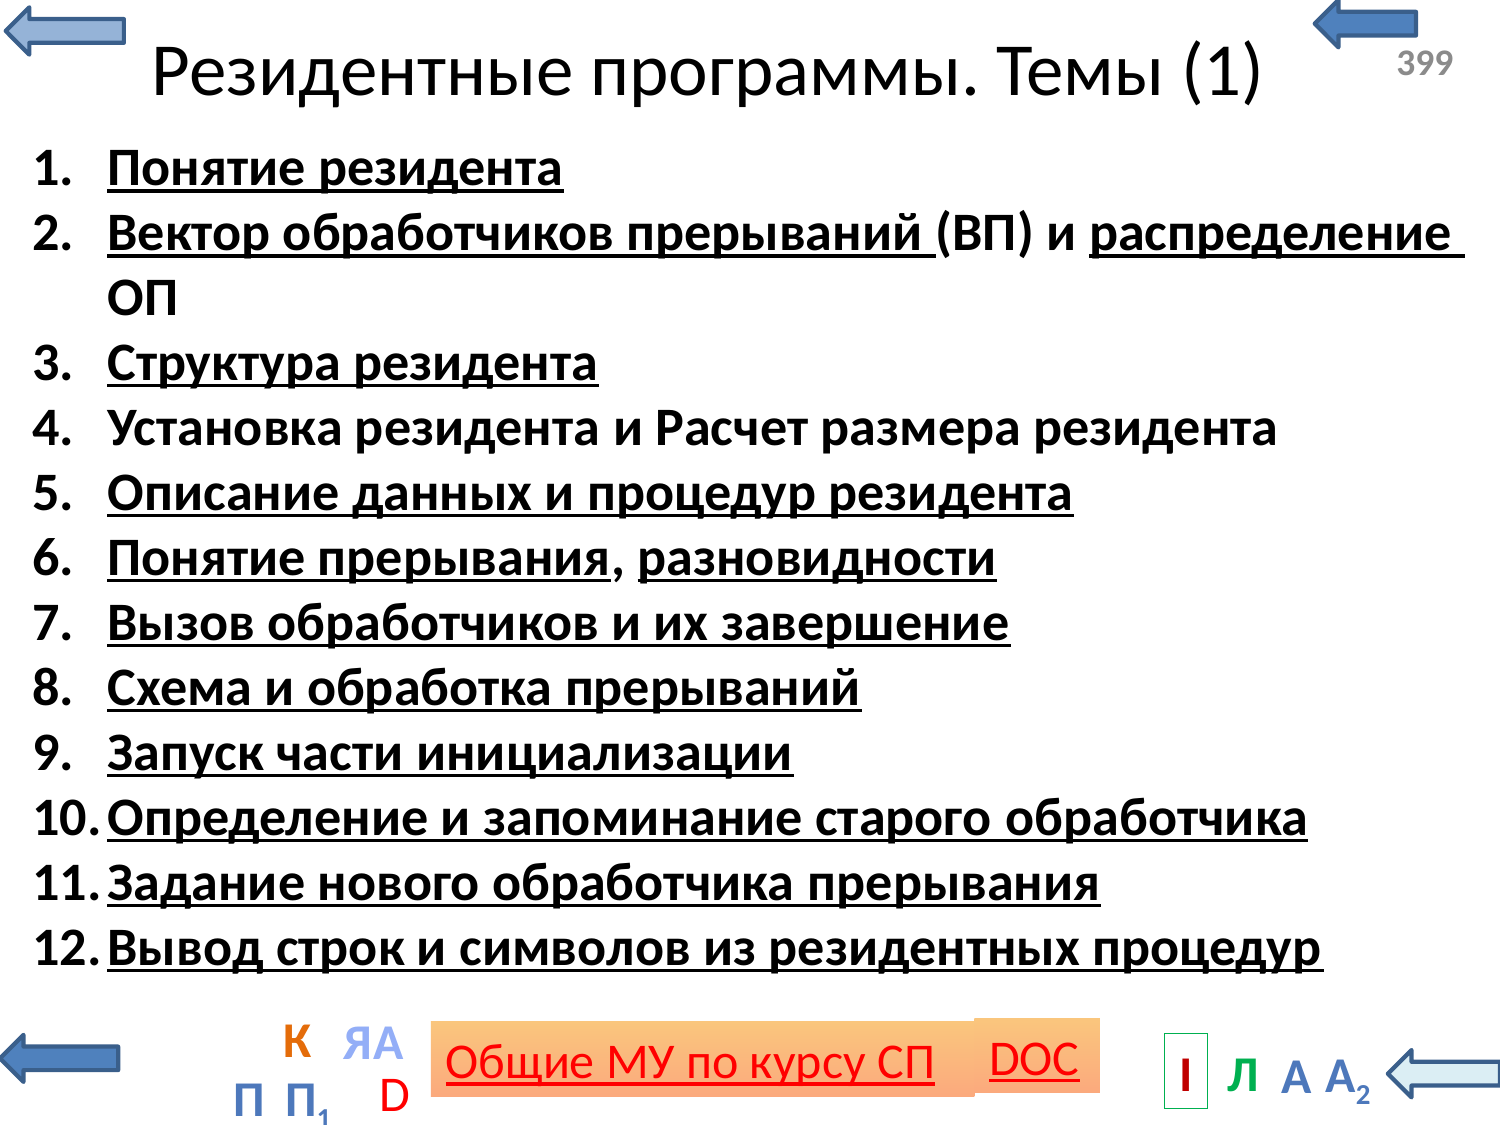

# Резидентные программы. Темы (1)
Понятие резидента
Вектор обработчиков прерываний (ВП) и распределение ОП
Структура резидента
Установка резидента и Расчет размера резидента
Описание данных и процедур резидента
Понятие прерывания, разновидности
Вызов обработчиков и их завершение
Схема и обработка прерываний
Запуск части инициализации
Определение и запоминание старого обработчика
Задание нового обработчика прерывания
Вывод строк и символов из резидентных процедур